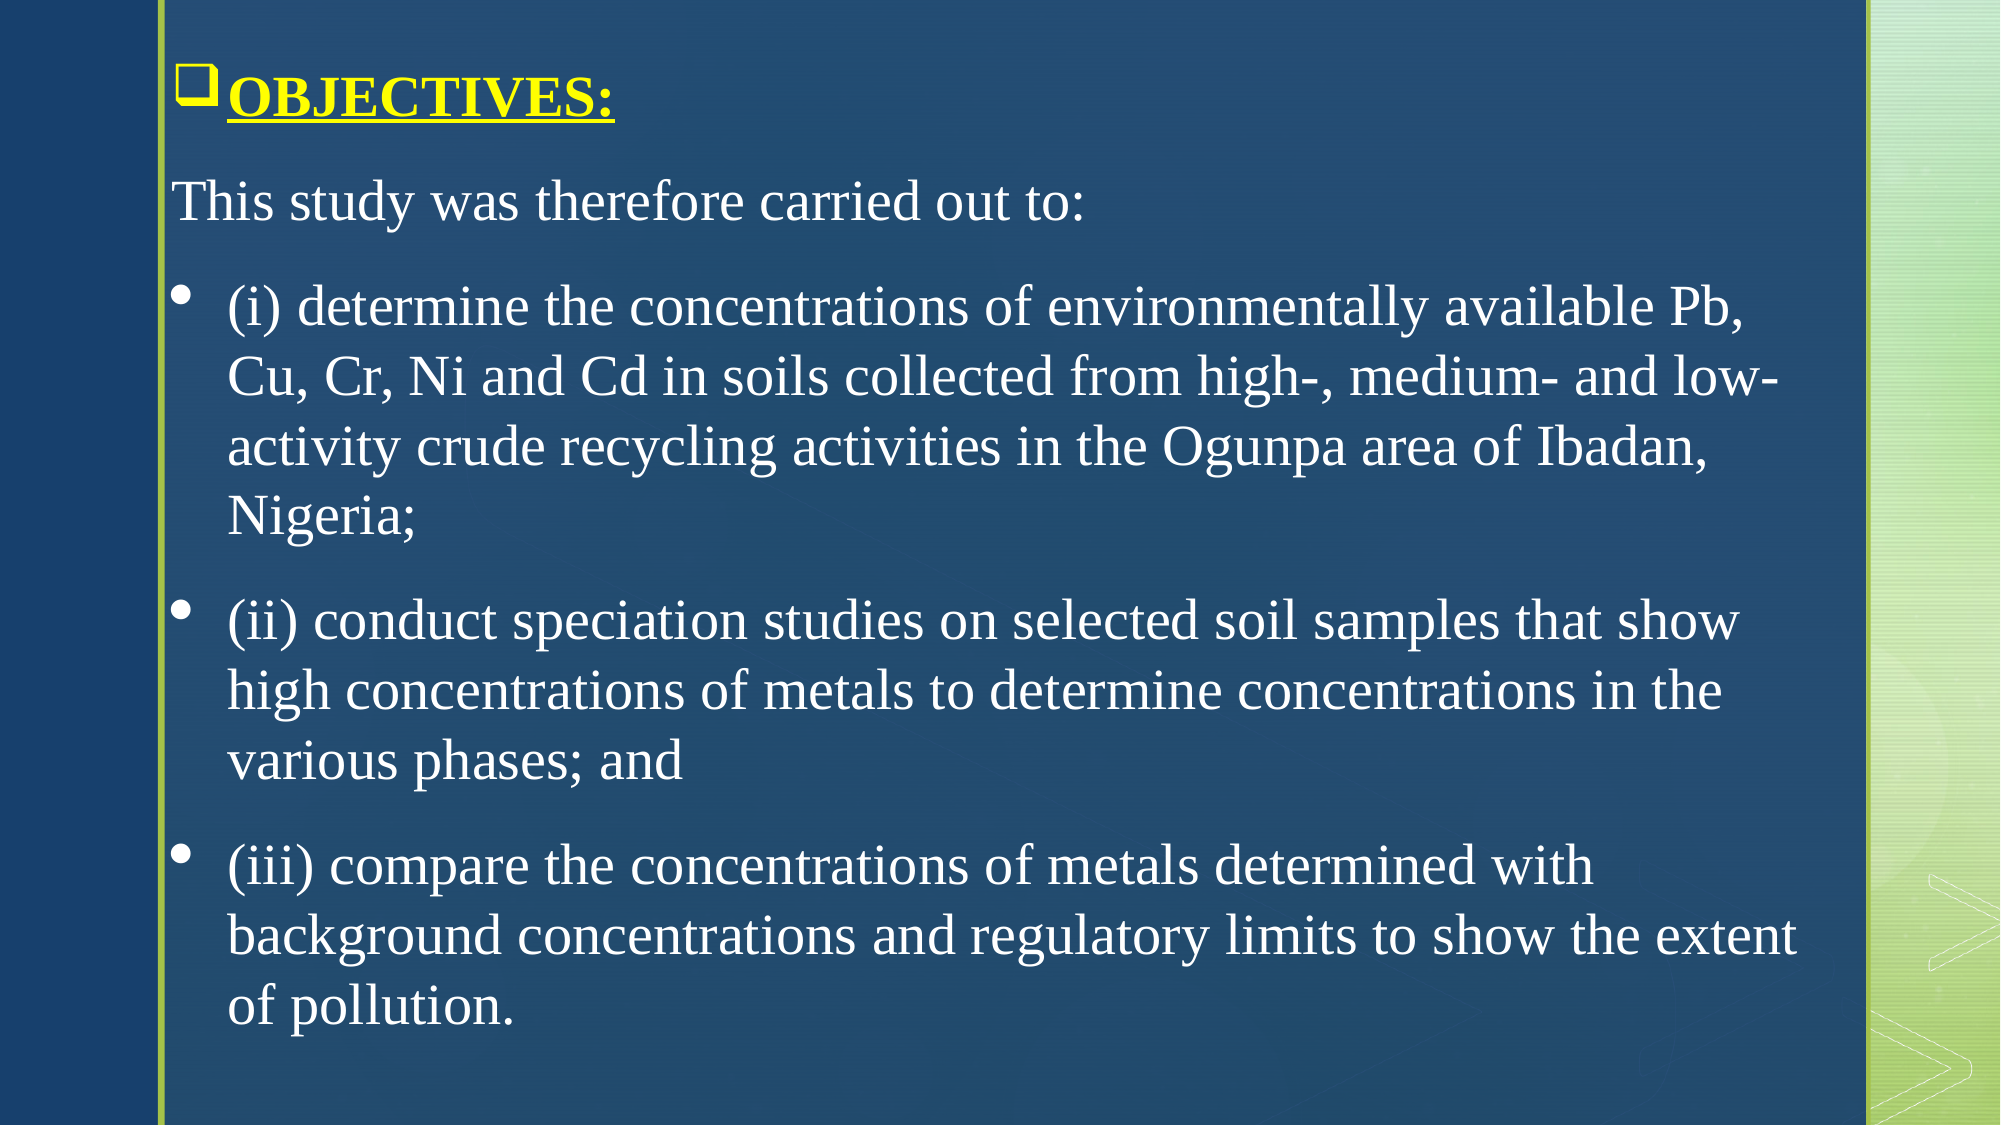

OBJECTIVES:
This study was therefore carried out to:
(i) determine the concentrations of environmentally available Pb, Cu, Cr, Ni and Cd in soils collected from high-, medium- and low-activity crude recycling activities in the Ogunpa area of Ibadan, Nigeria;
(ii) conduct speciation studies on selected soil samples that show high concentrations of metals to determine concentrations in the various phases; and
(iii) compare the concentrations of metals determined with background concentrations and regulatory limits to show the extent of pollution.